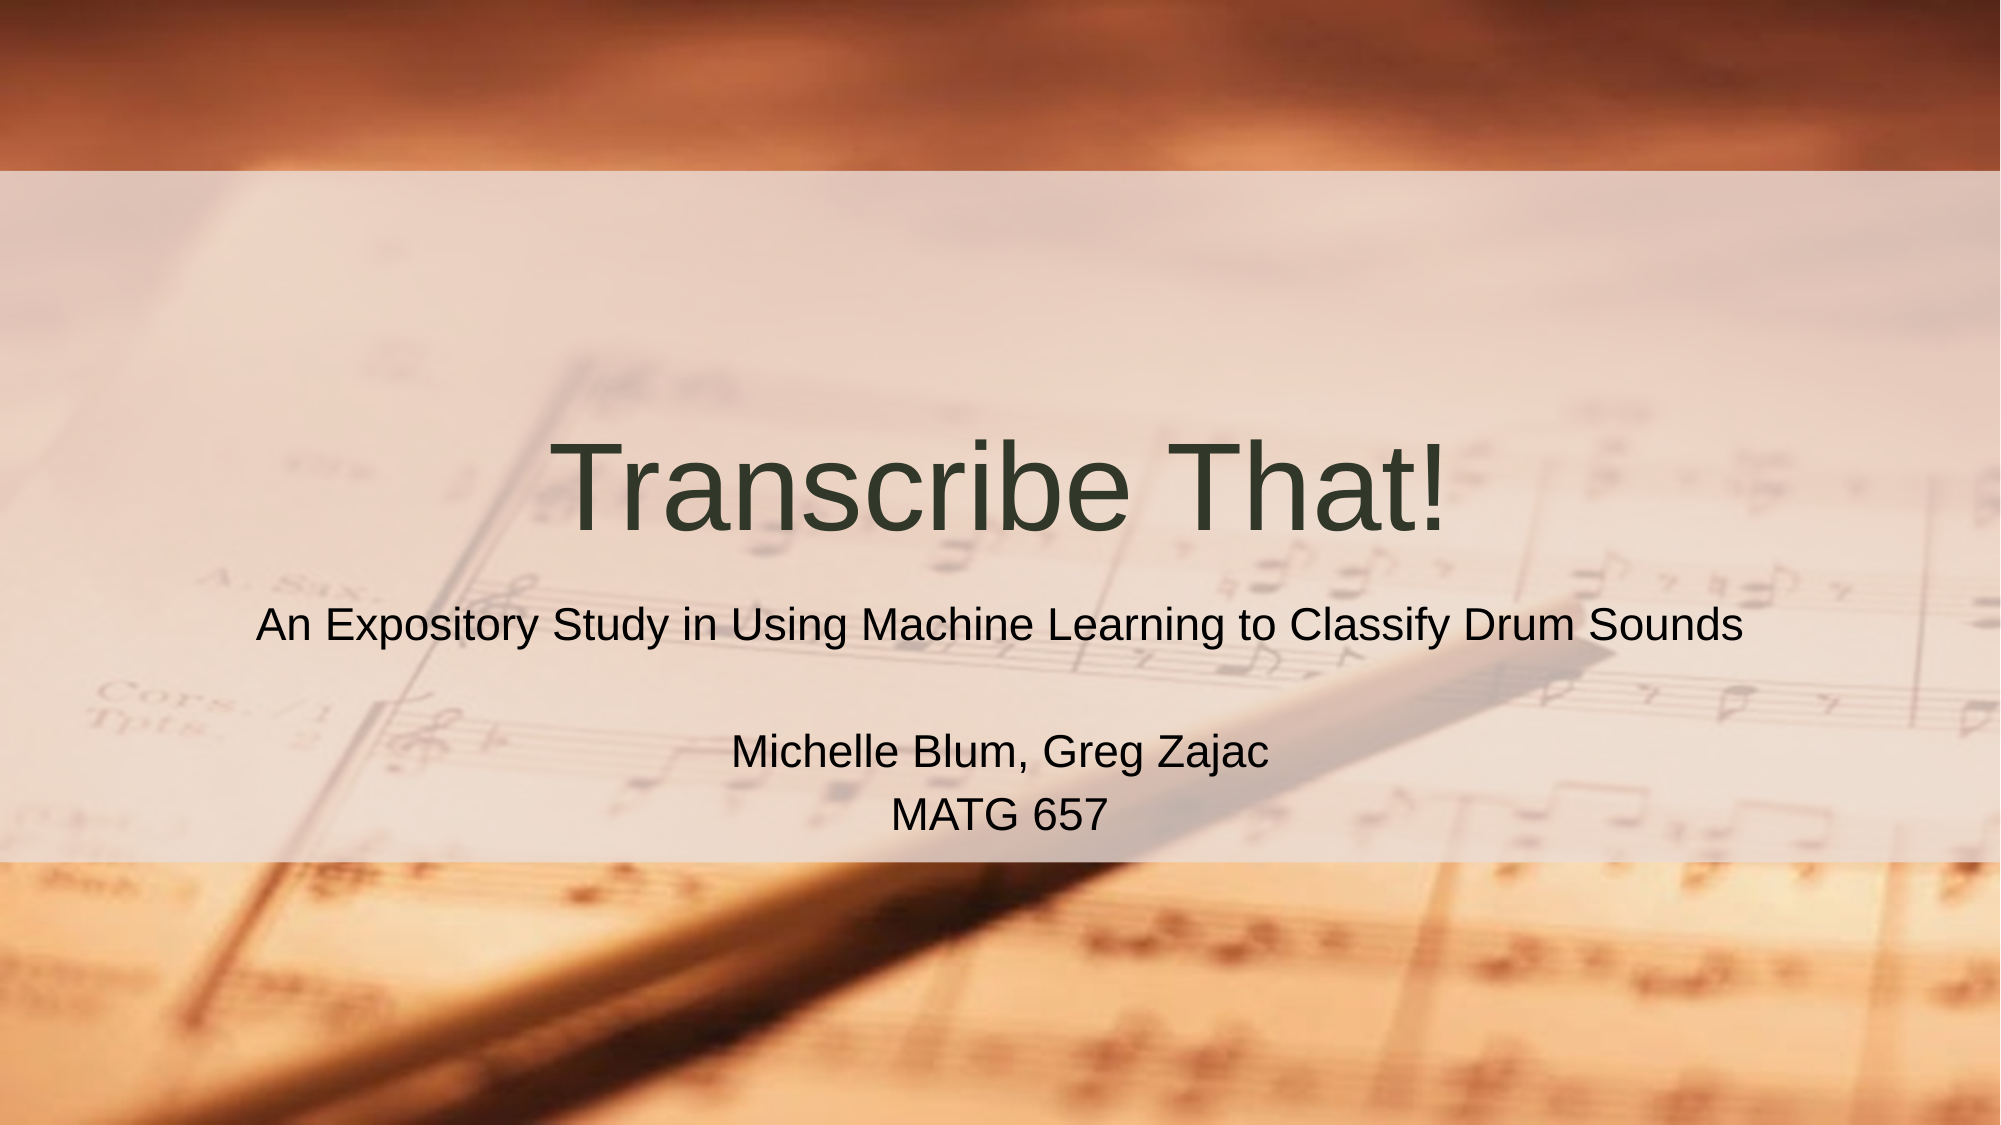

# Transcribe That!
An Expository Study in Using Machine Learning to Classify Drum Sounds

Michelle Blum, Greg Zajac
MATG 657